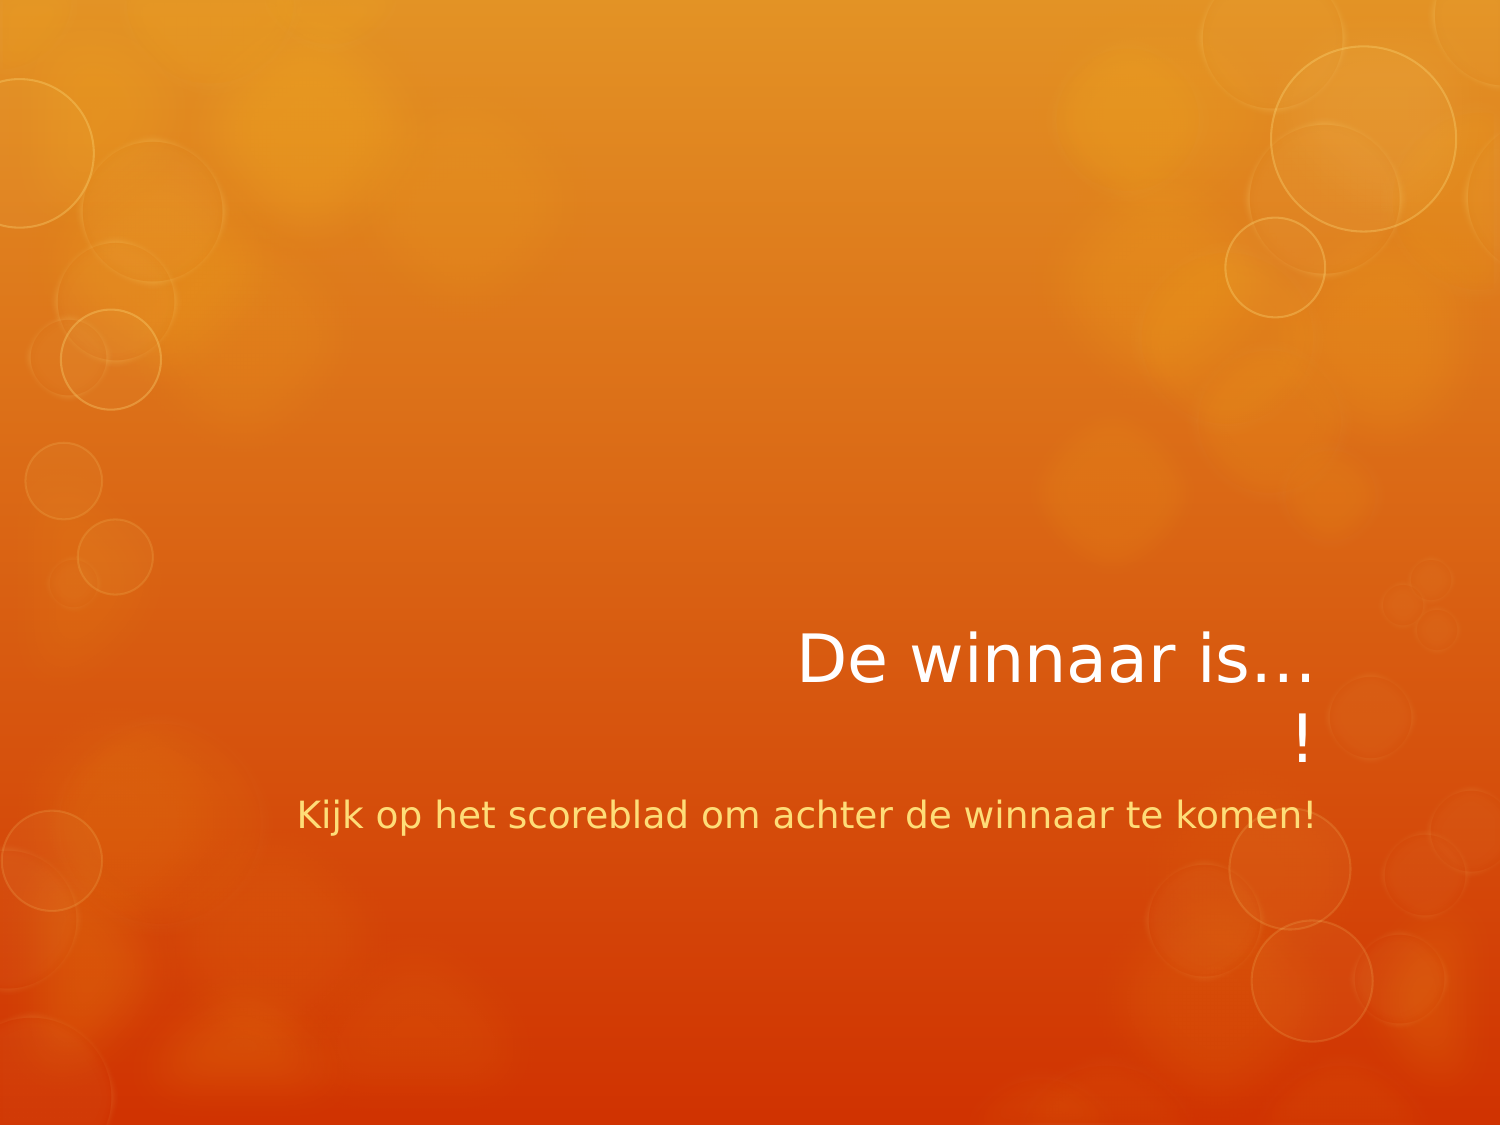

# De winnaar is… !
Kijk op het scoreblad om achter de winnaar te komen!